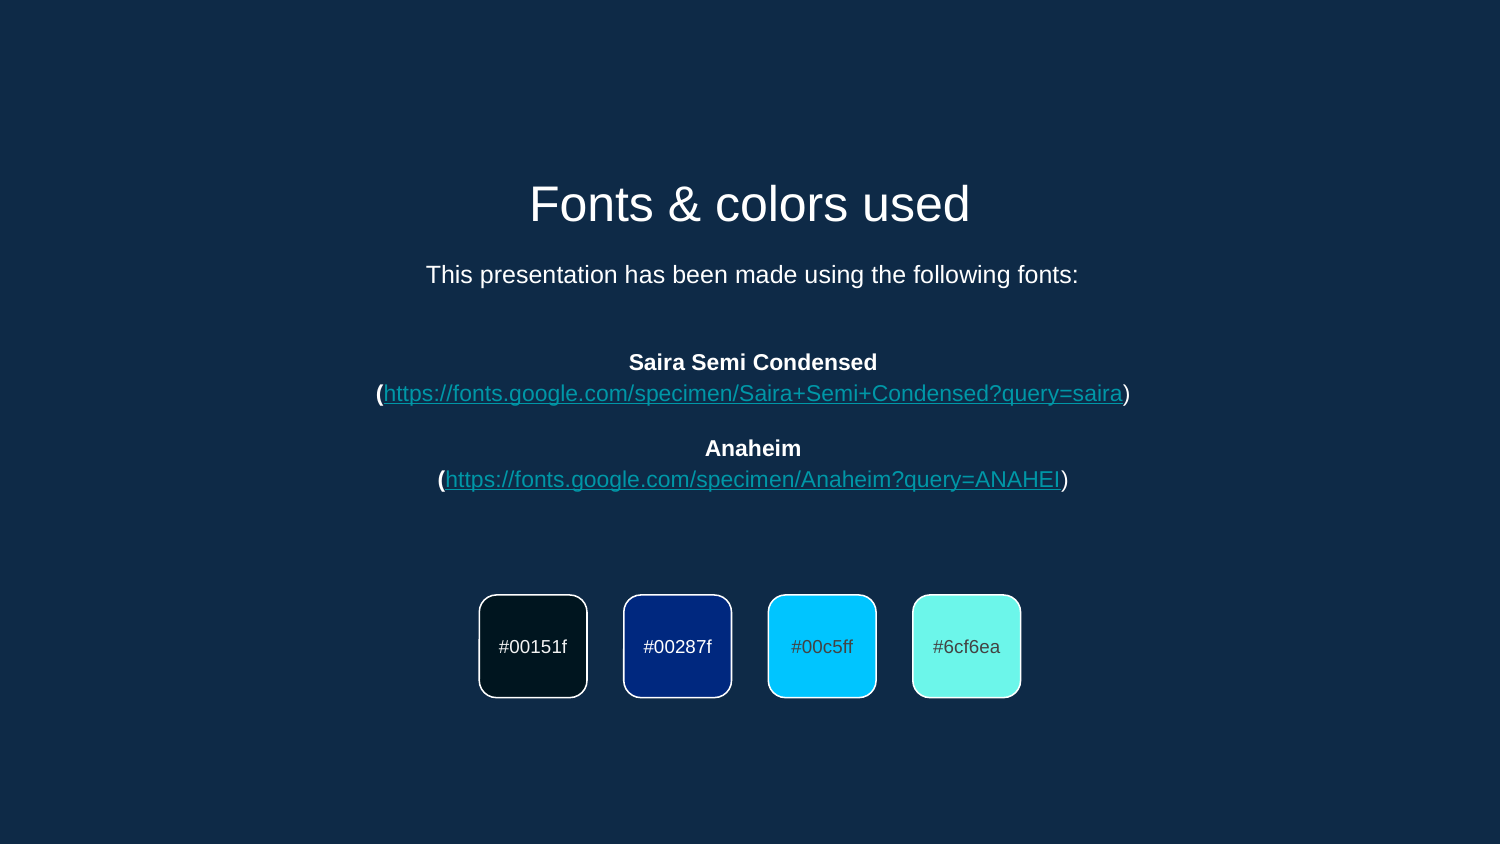

Fonts & colors used
This presentation has been made using the following fonts:

Saira Semi Condensed
(https://fonts.google.com/specimen/Saira+Semi+Condensed?query=saira)

Anaheim
(https://fonts.google.com/specimen/Anaheim?query=ANAHEI)

#00151f
#00287f
#00c5ff
#6cf6ea